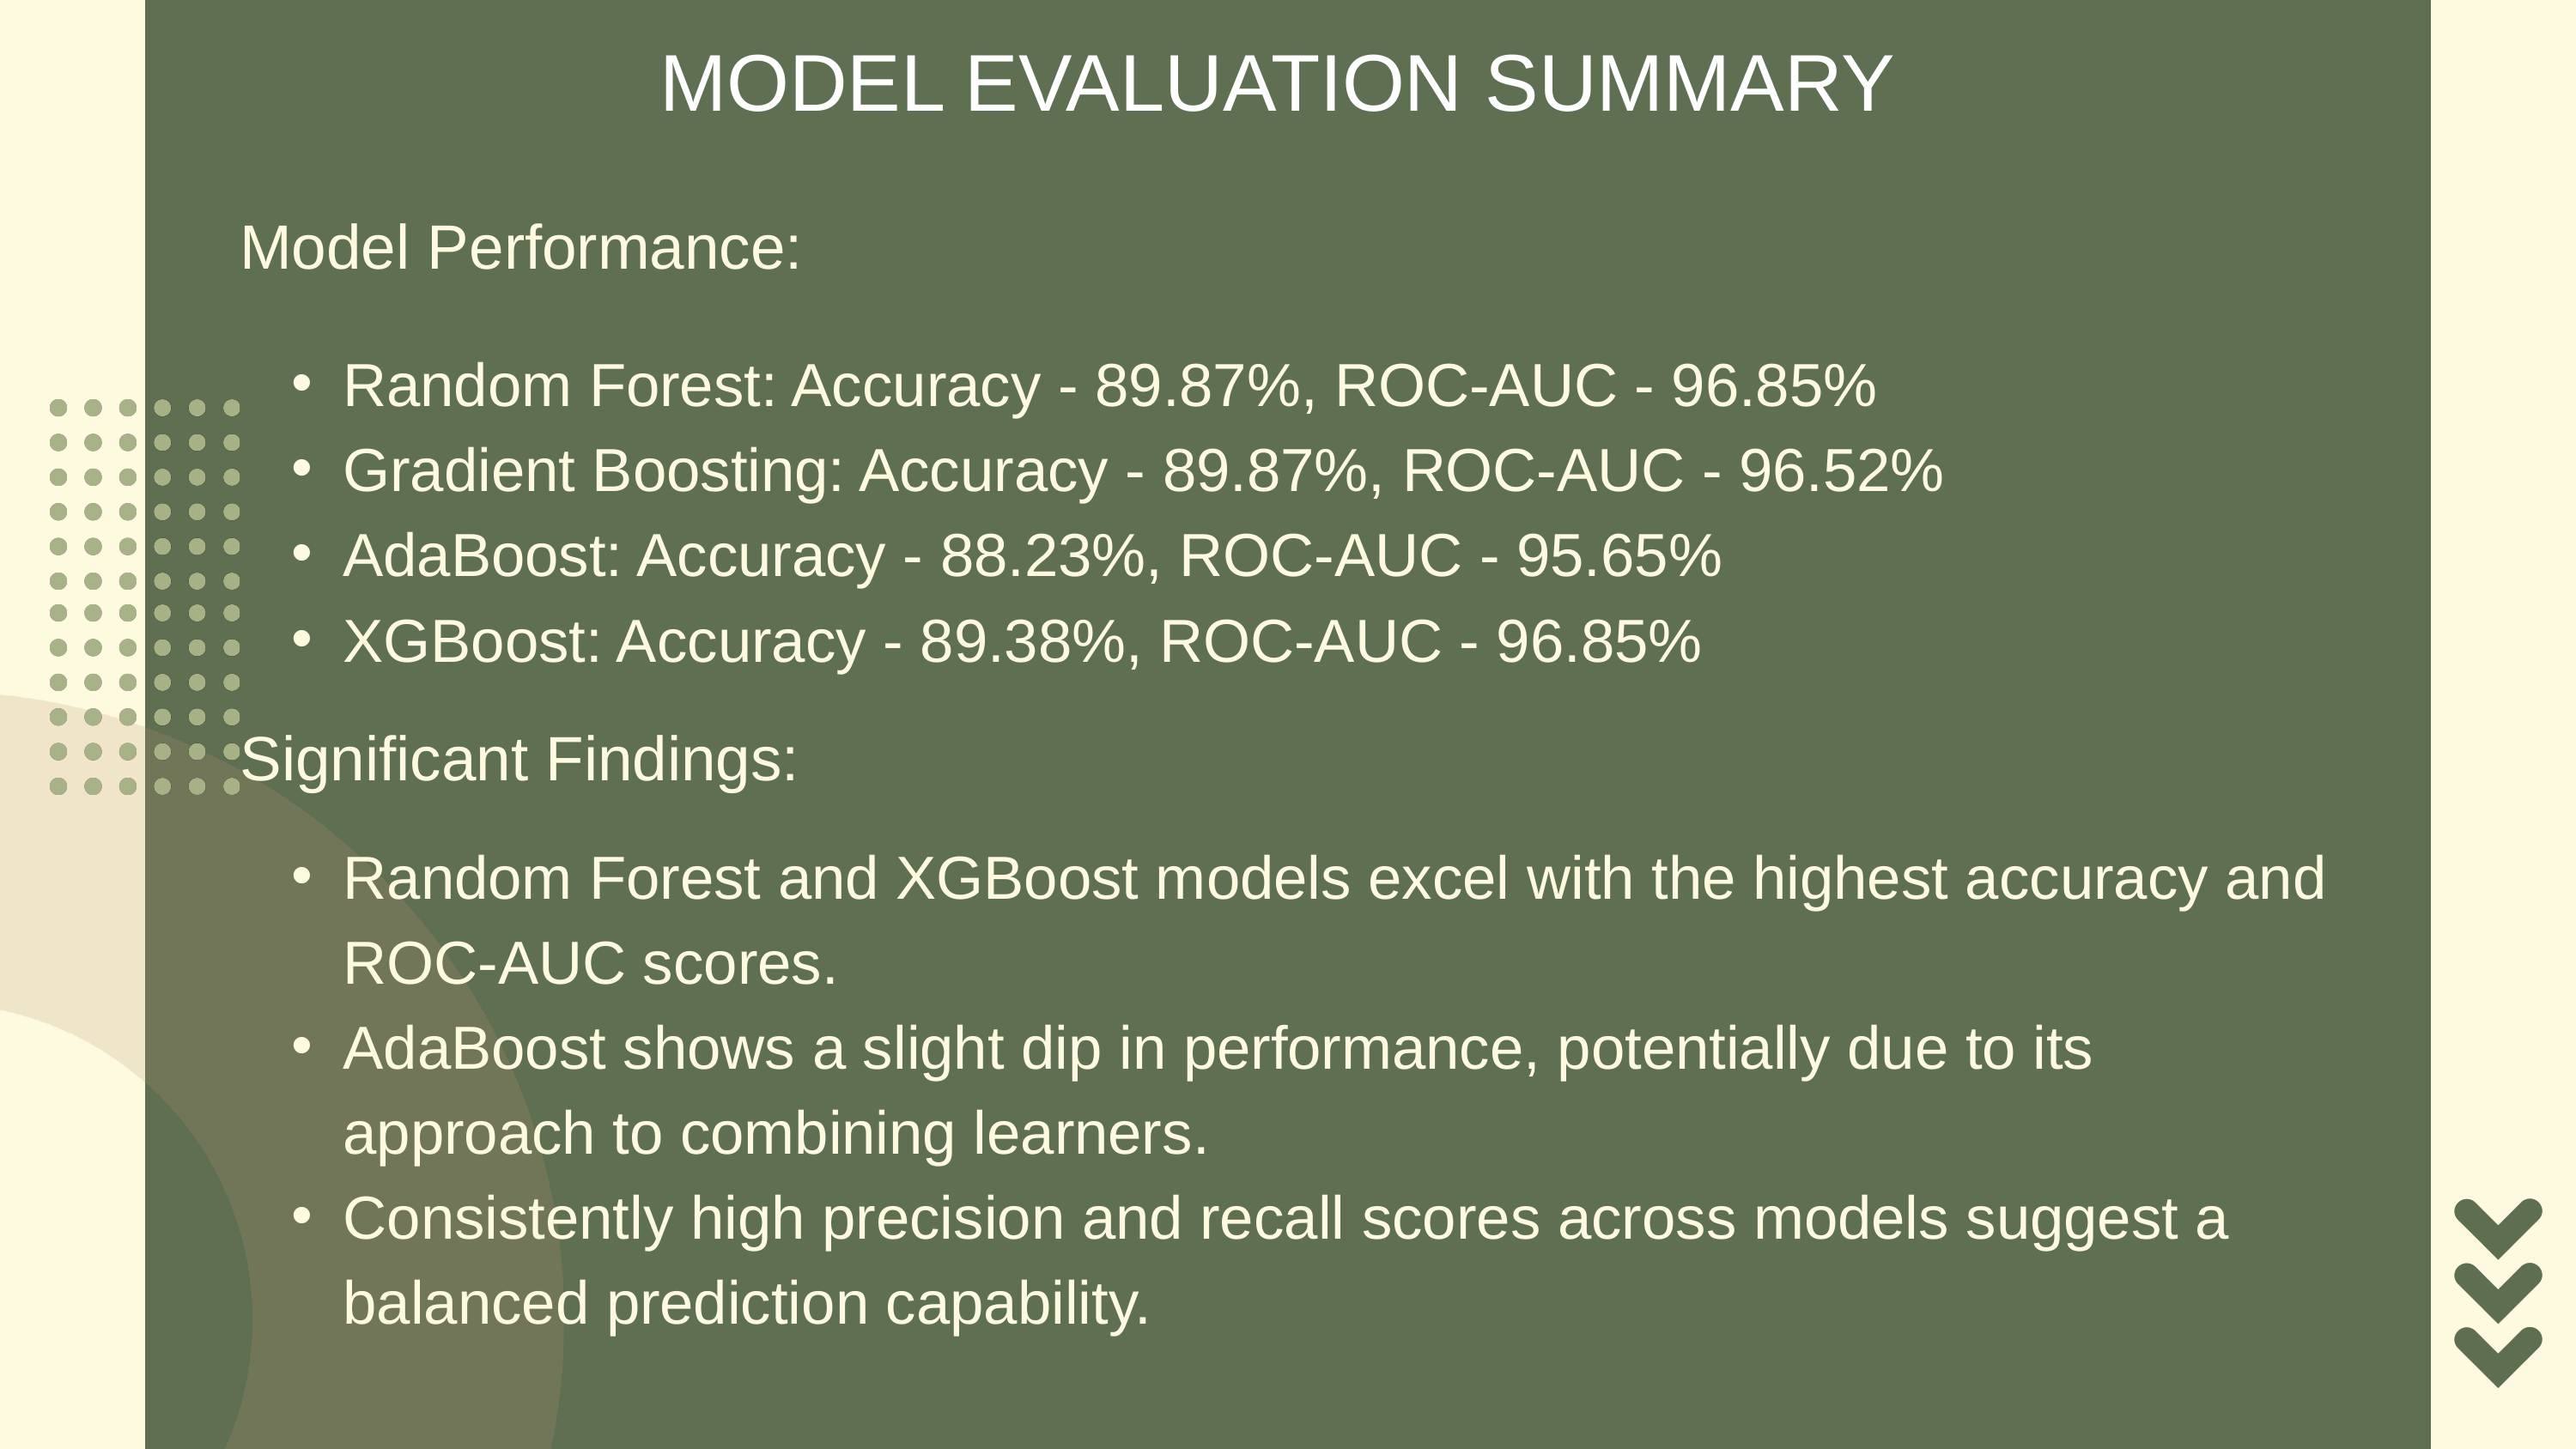

MODEL EVALUATION SUMMARY
Model Performance:
Random Forest: Accuracy - 89.87%, ROC-AUC - 96.85%
Gradient Boosting: Accuracy - 89.87%, ROC-AUC - 96.52%
AdaBoost: Accuracy - 88.23%, ROC-AUC - 95.65%
XGBoost: Accuracy - 89.38%, ROC-AUC - 96.85%

Significant Findings:
Random Forest and XGBoost models excel with the highest accuracy and ROC-AUC scores.
AdaBoost shows a slight dip in performance, potentially due to its approach to combining learners.
Consistently high precision and recall scores across models suggest a balanced prediction capability.